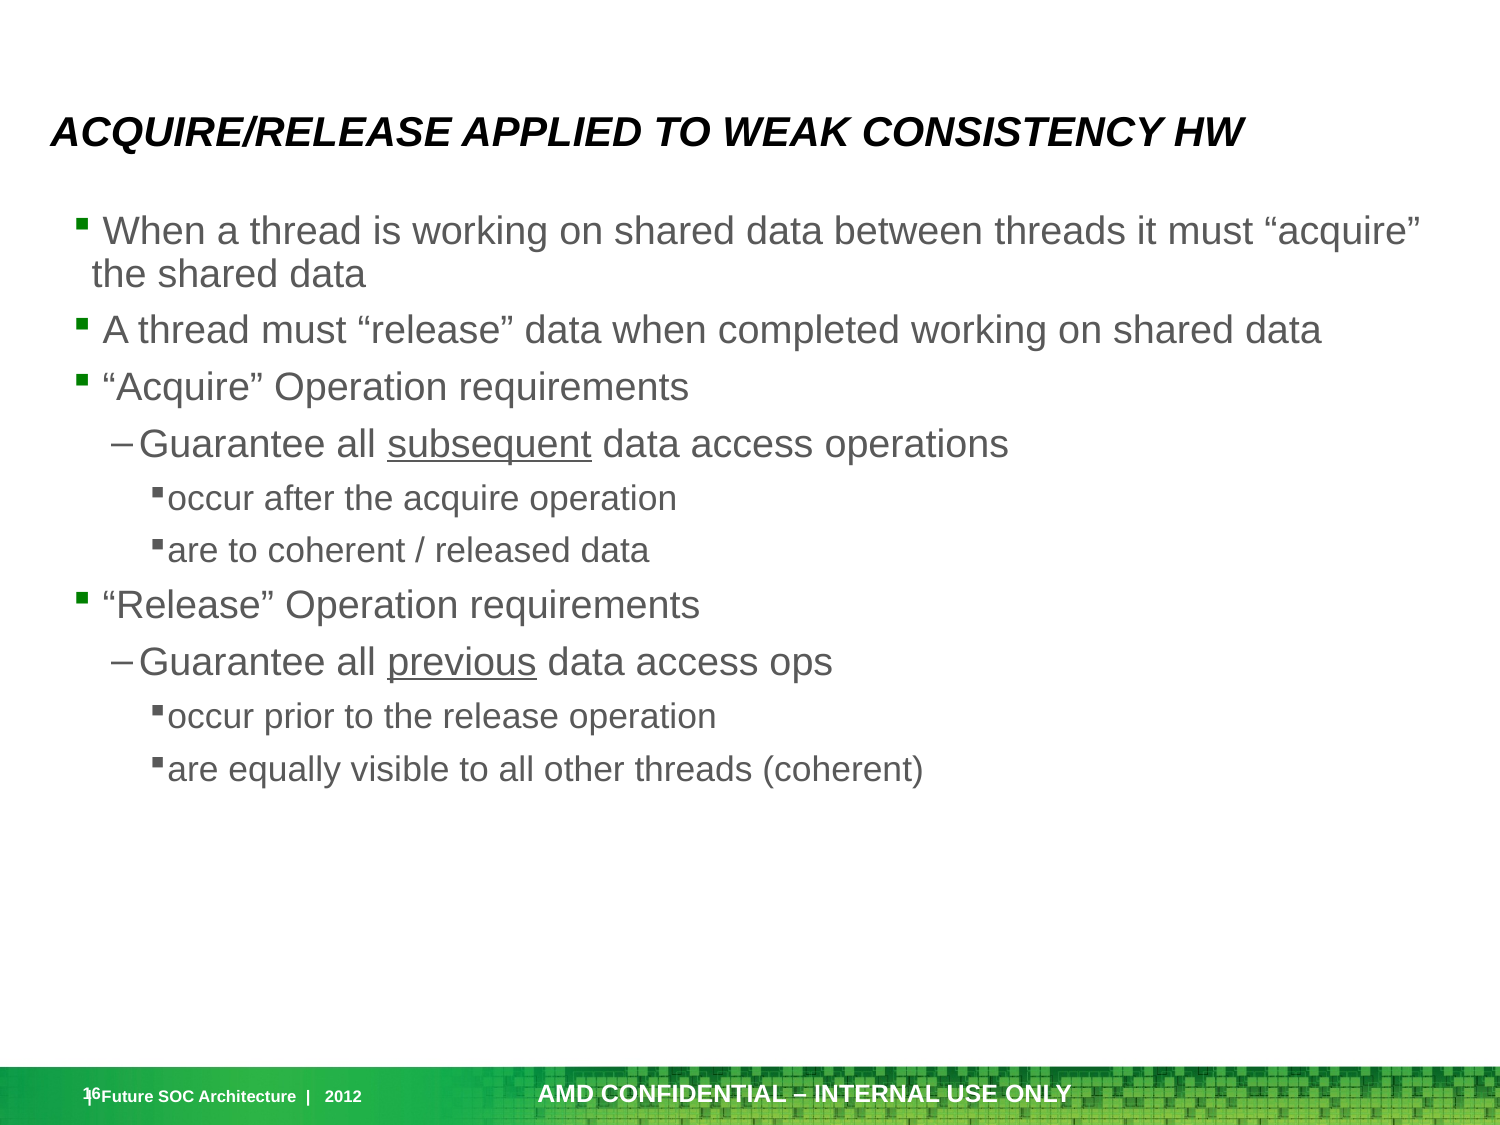

# Acquire/Release Applied to Weak Consistency HW
 When a thread is working on shared data between threads it must “acquire” the shared data
 A thread must “release” data when completed working on shared data
 “Acquire” Operation requirements
Guarantee all subsequent data access operations
occur after the acquire operation
are to coherent / released data
 “Release” Operation requirements
Guarantee all previous data access ops
occur prior to the release operation
are equally visible to all other threads (coherent)